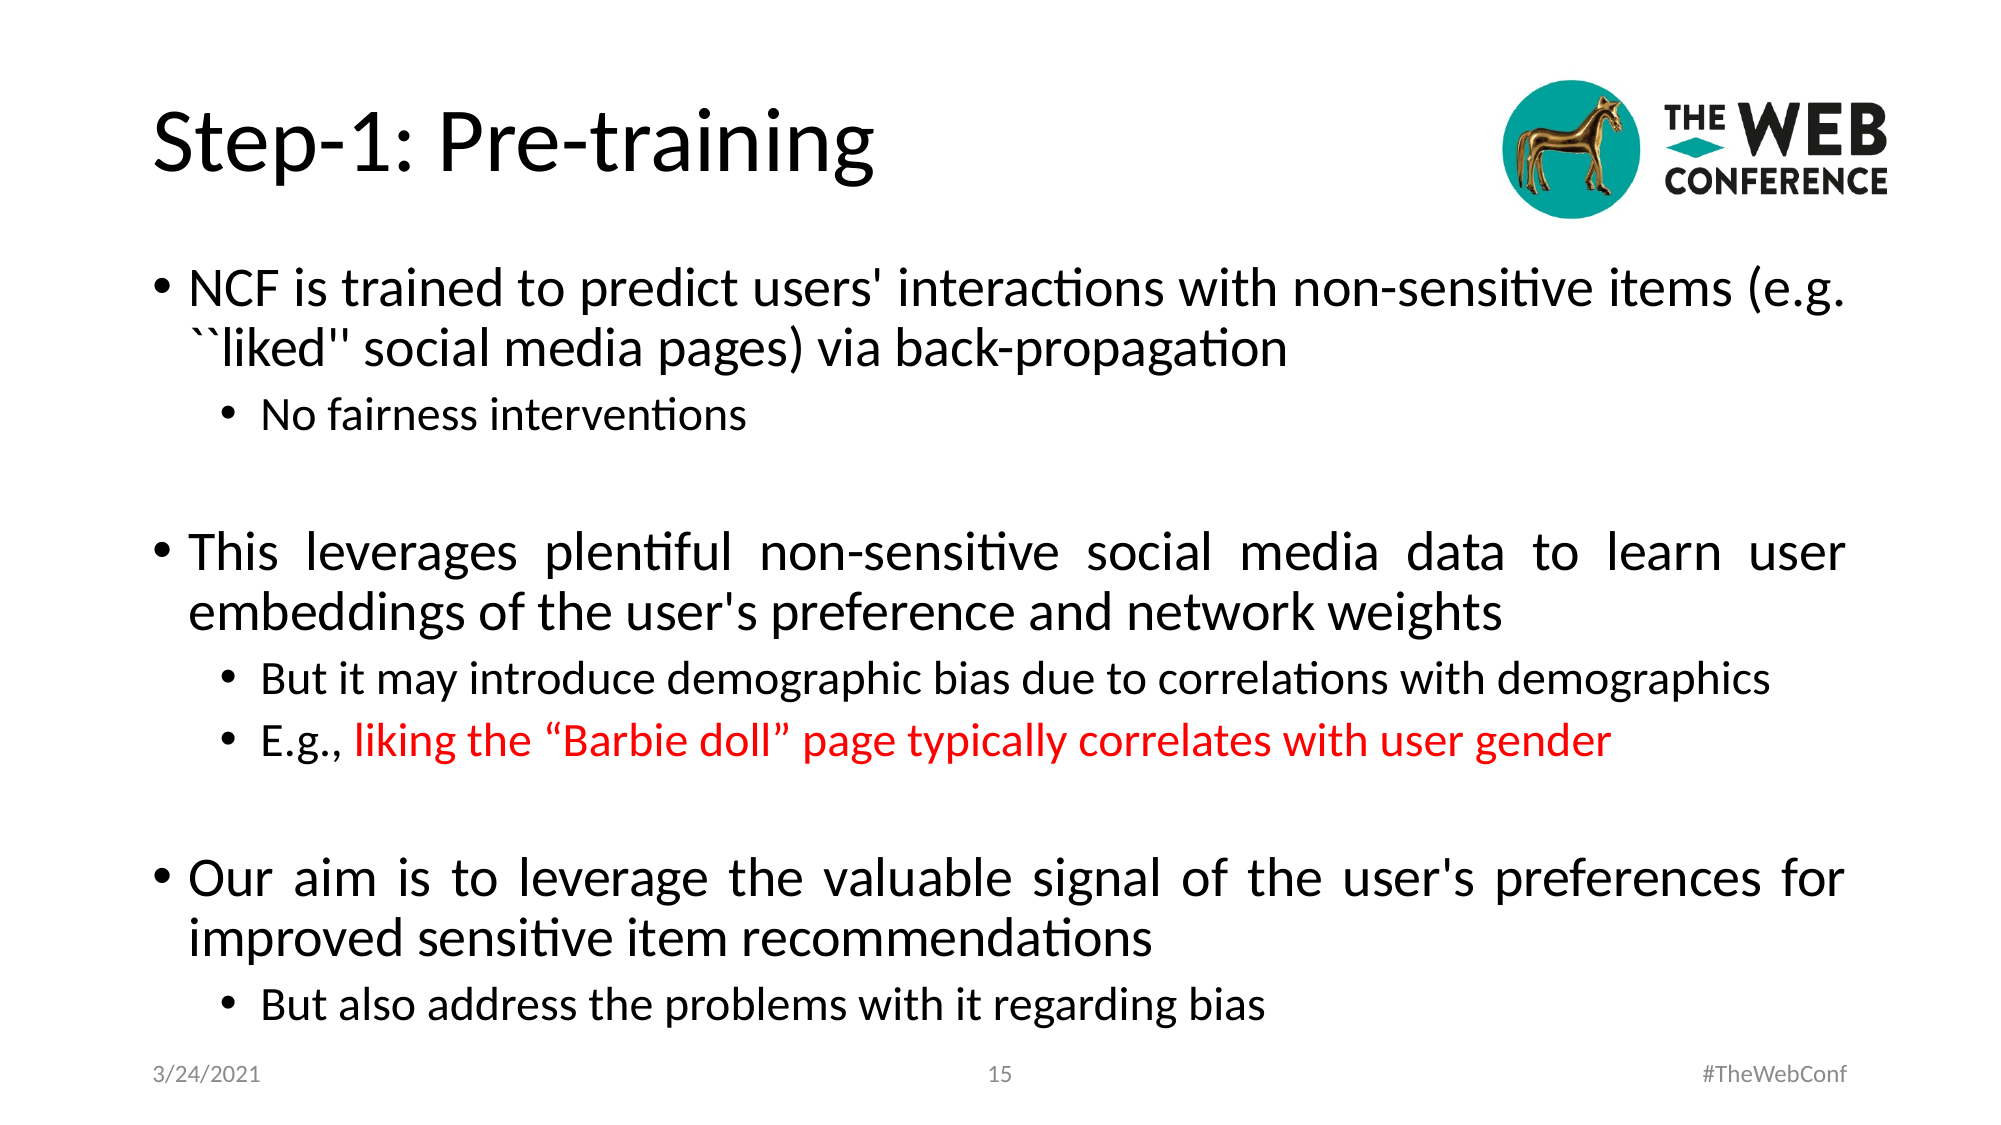

# Step-1: Pre-training
NCF is trained to predict users' interactions with non-sensitive items (e.g. ``liked'' social media pages) via back-propagation
No fairness interventions

This leverages plentiful non-sensitive social media data to learn user embeddings of the user's preference and network weights
But it may introduce demographic bias due to correlations with demographics
E.g., liking the “Barbie doll” page typically correlates with user gender

Our aim is to leverage the valuable signal of the user's preferences for improved sensitive item recommendations
But also address the problems with it regarding bias

3/24/2021
15
#TheWebConf